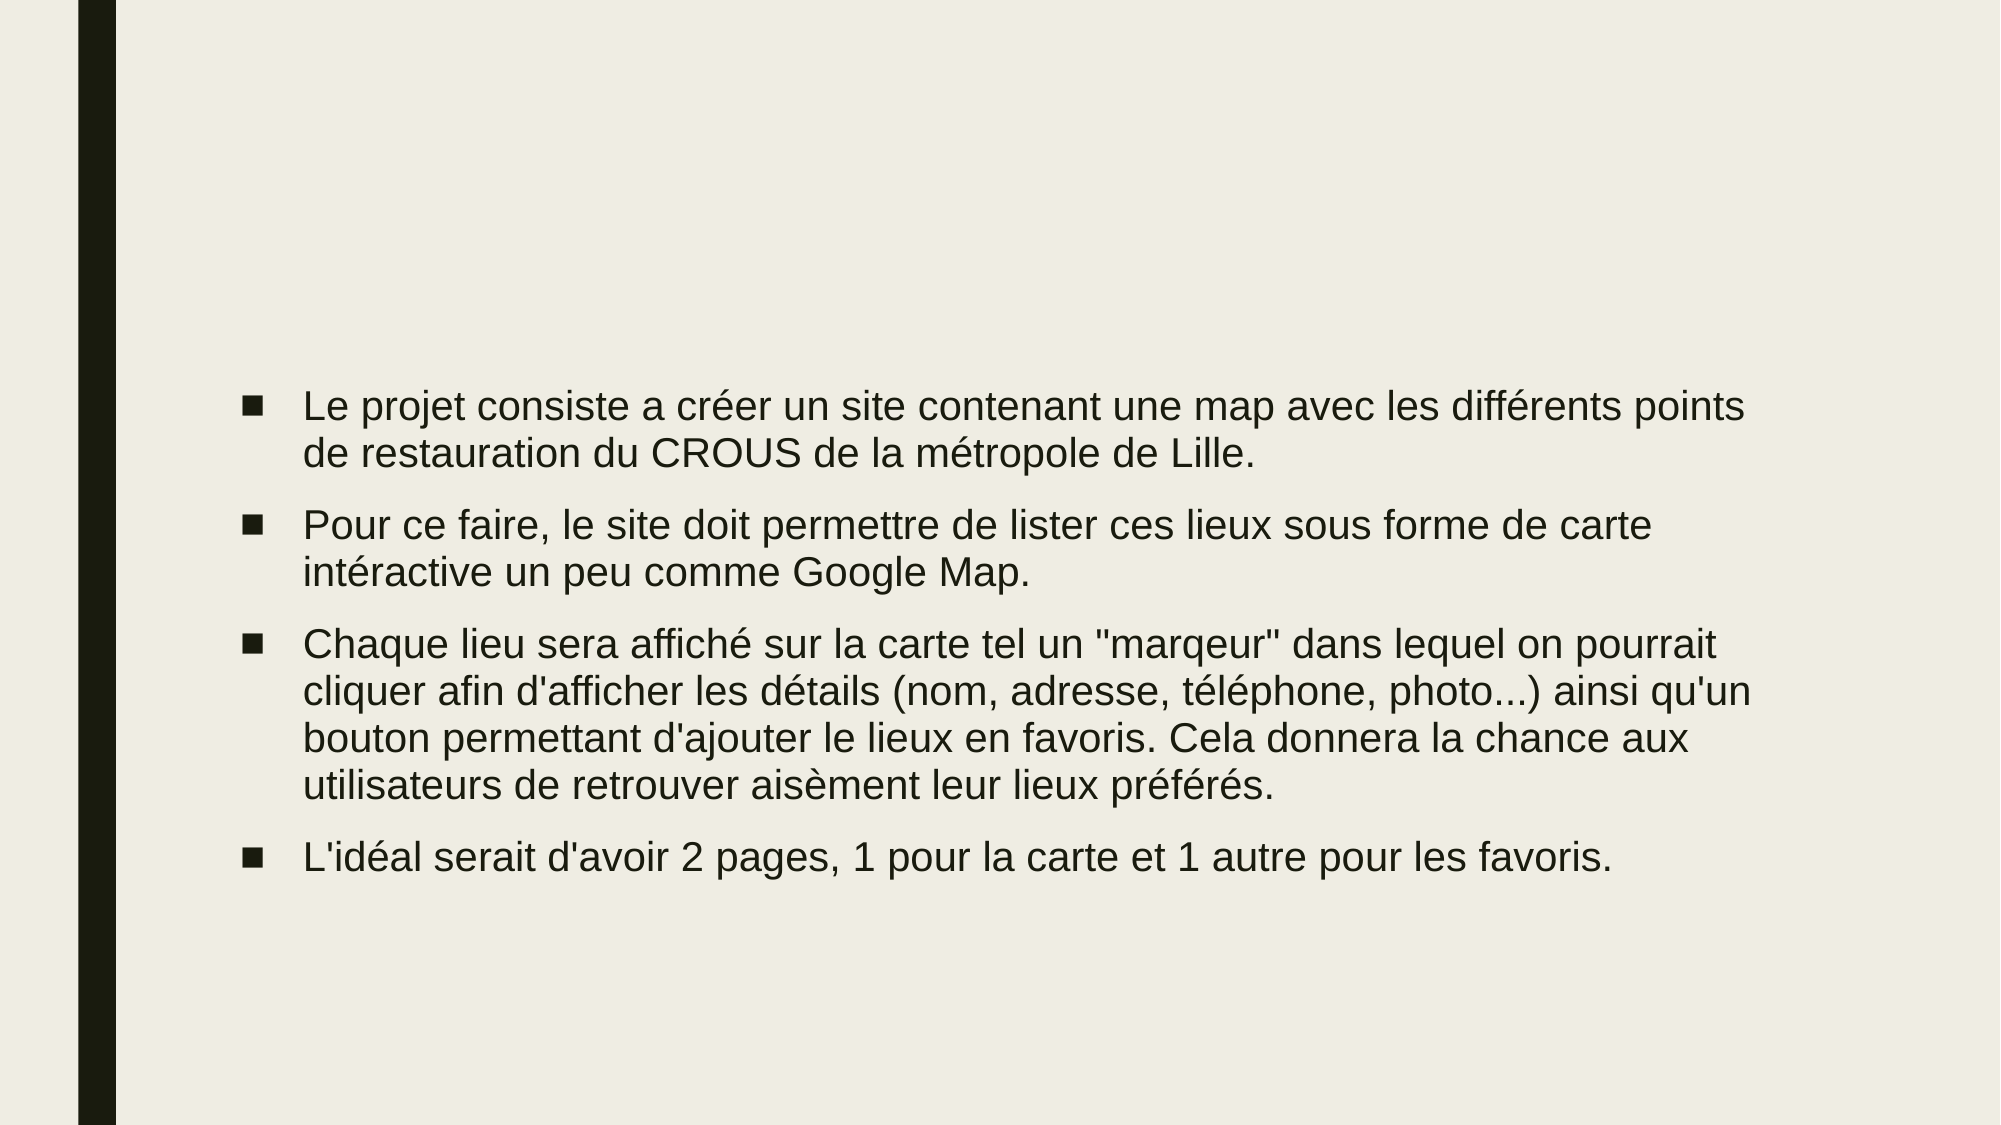

#
Le projet consiste a créer un site contenant une map avec les différents points de restauration du CROUS de la métropole de Lille.
Pour ce faire, le site doit permettre de lister ces lieux sous forme de carte intéractive un peu comme Google Map.
Chaque lieu sera affiché sur la carte tel un "marqeur" dans lequel on pourrait cliquer afin d'afficher les détails (nom, adresse, téléphone, photo...) ainsi qu'un bouton permettant d'ajouter le lieux en favoris. Cela donnera la chance aux utilisateurs de retrouver aisèment leur lieux préférés.
L'idéal serait d'avoir 2 pages, 1 pour la carte et 1 autre pour les favoris.